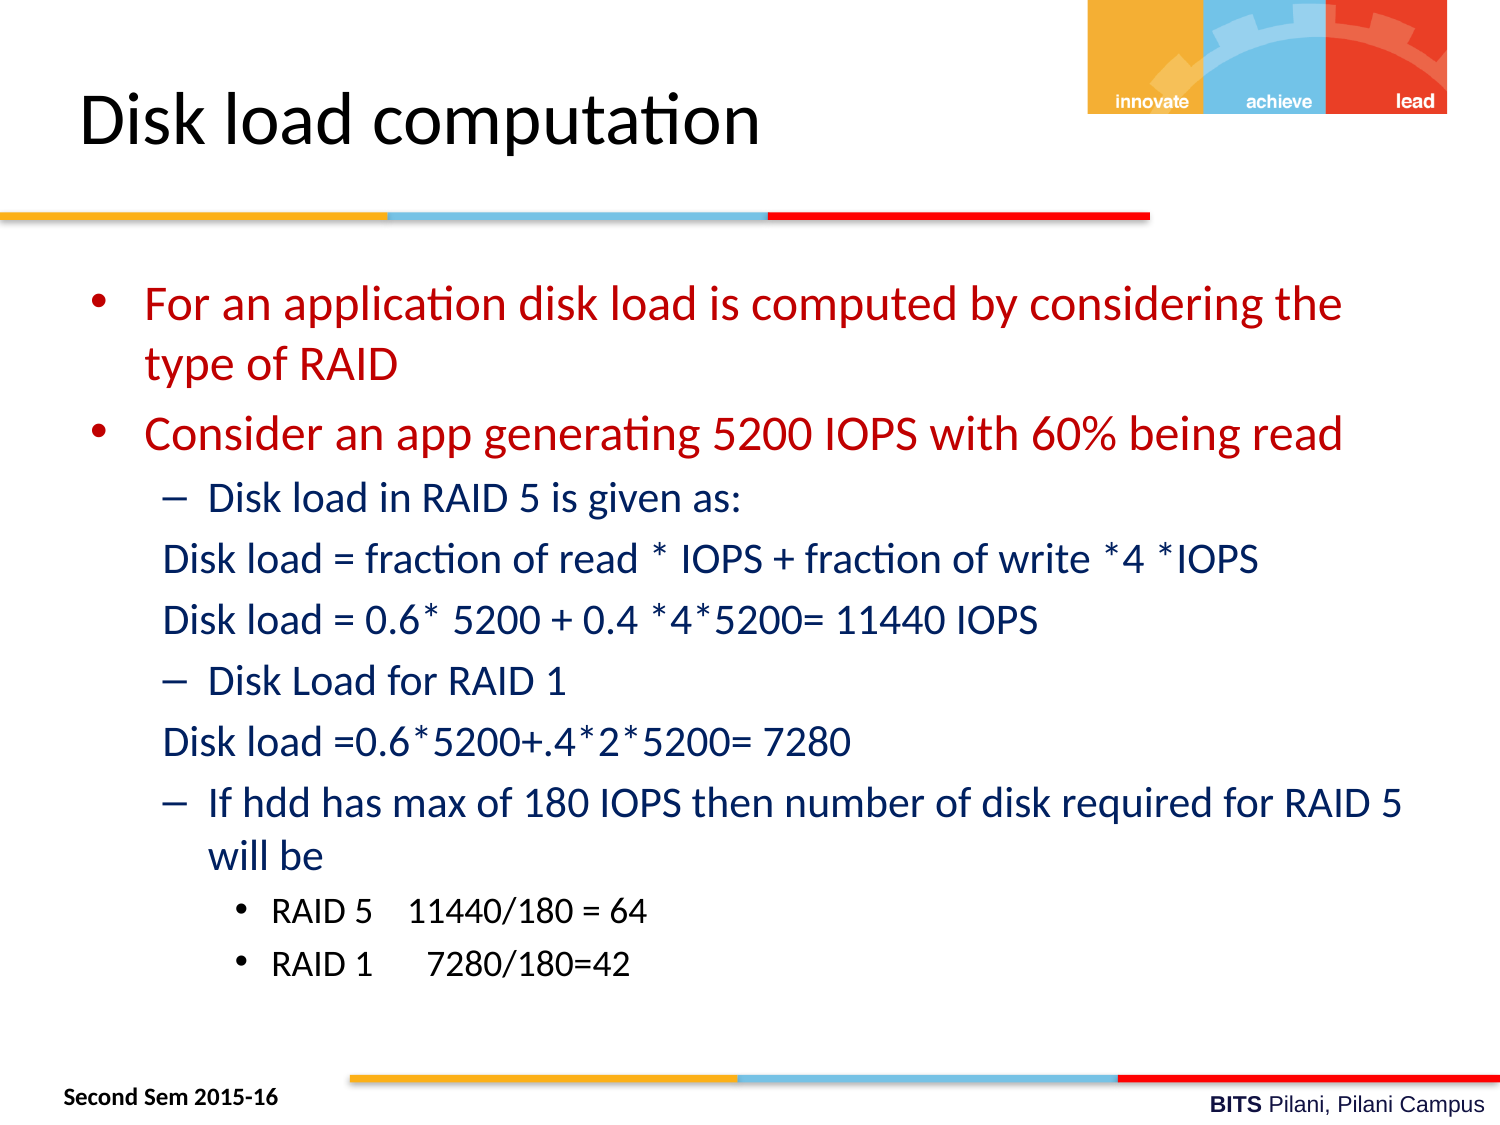

# Disk load computation
For an application disk load is computed by considering the type of RAID
Consider an app generating 5200 IOPS with 60% being read
Disk load in RAID 5 is given as:
Disk load = fraction of read * IOPS + fraction of write *4 *IOPS
Disk load = 0.6* 5200 + 0.4 *4*5200= 11440 IOPS
Disk Load for RAID 1
Disk load =0.6*5200+.4*2*5200= 7280
If hdd has max of 180 IOPS then number of disk required for RAID 5 will be
RAID 5    11440/180 = 64
RAID 1	     7280/180=42